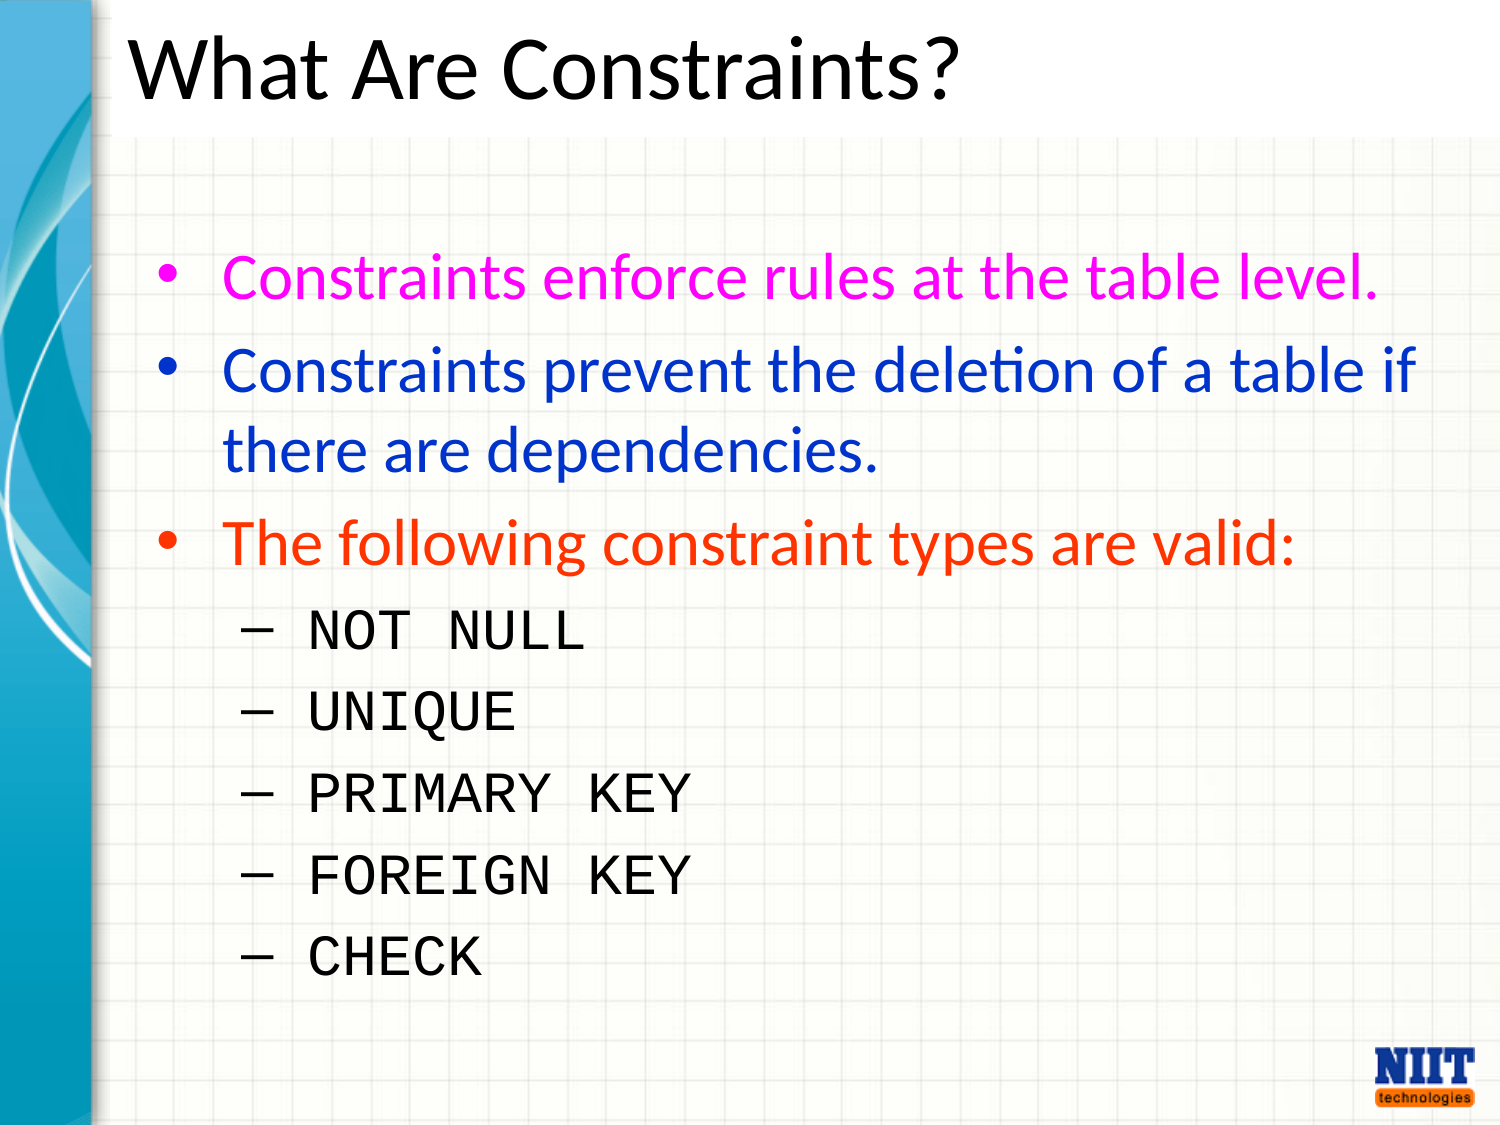

# What Are Constraints?
Constraints enforce rules at the table level.
Constraints prevent the deletion of a table if there are dependencies.
The following constraint types are valid:
NOT NULL
UNIQUE
PRIMARY KEY
FOREIGN KEY
CHECK